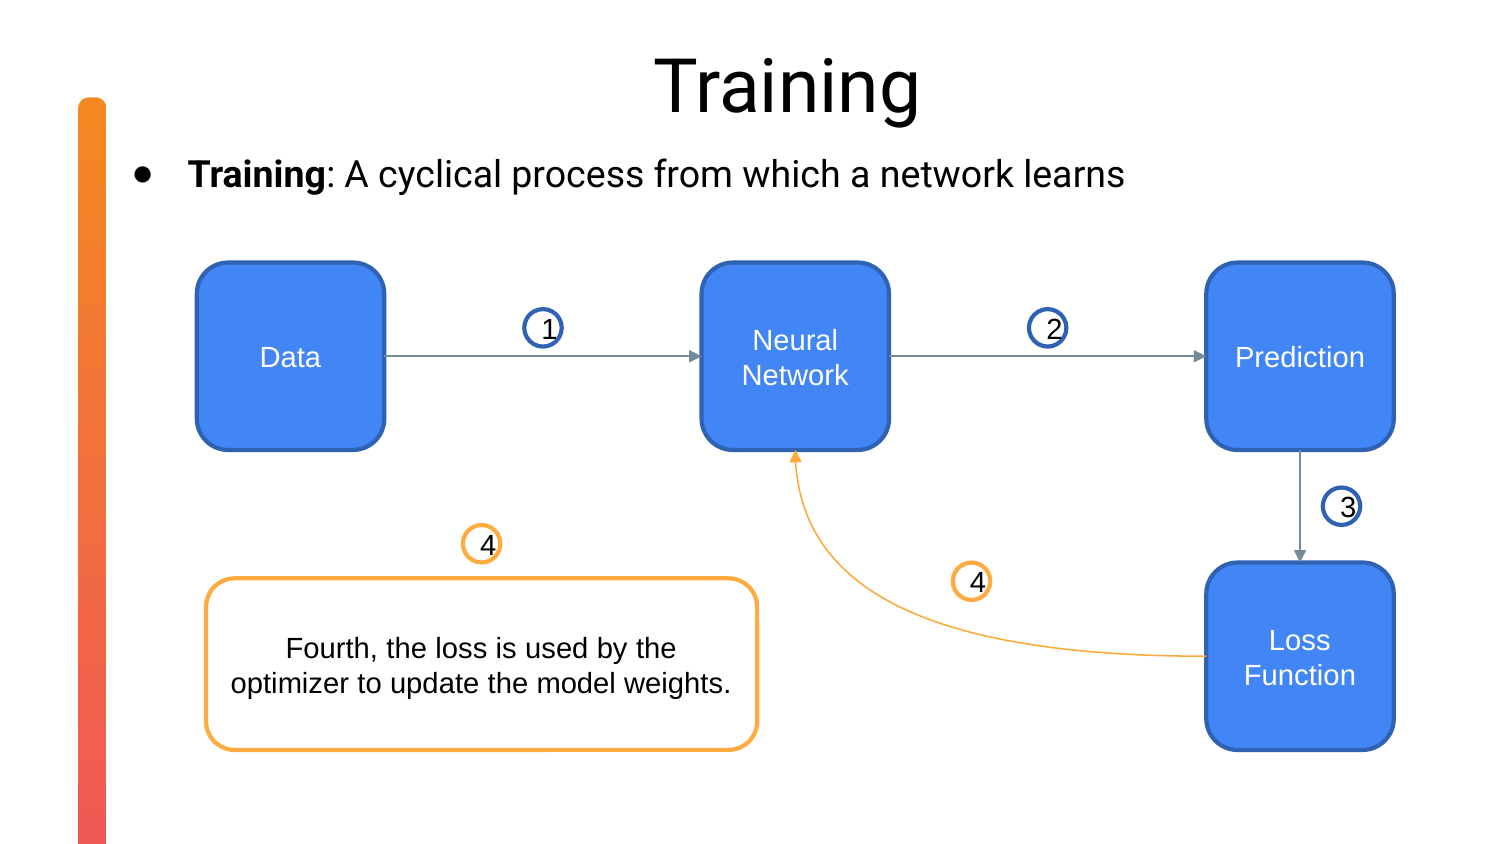

Training

Training: A cyclical process from which a network learns
Data
Neural Network
Prediction
1
2

3
4
4
Loss Function
Fourth, the loss is used by the optimizer to update the model weights.